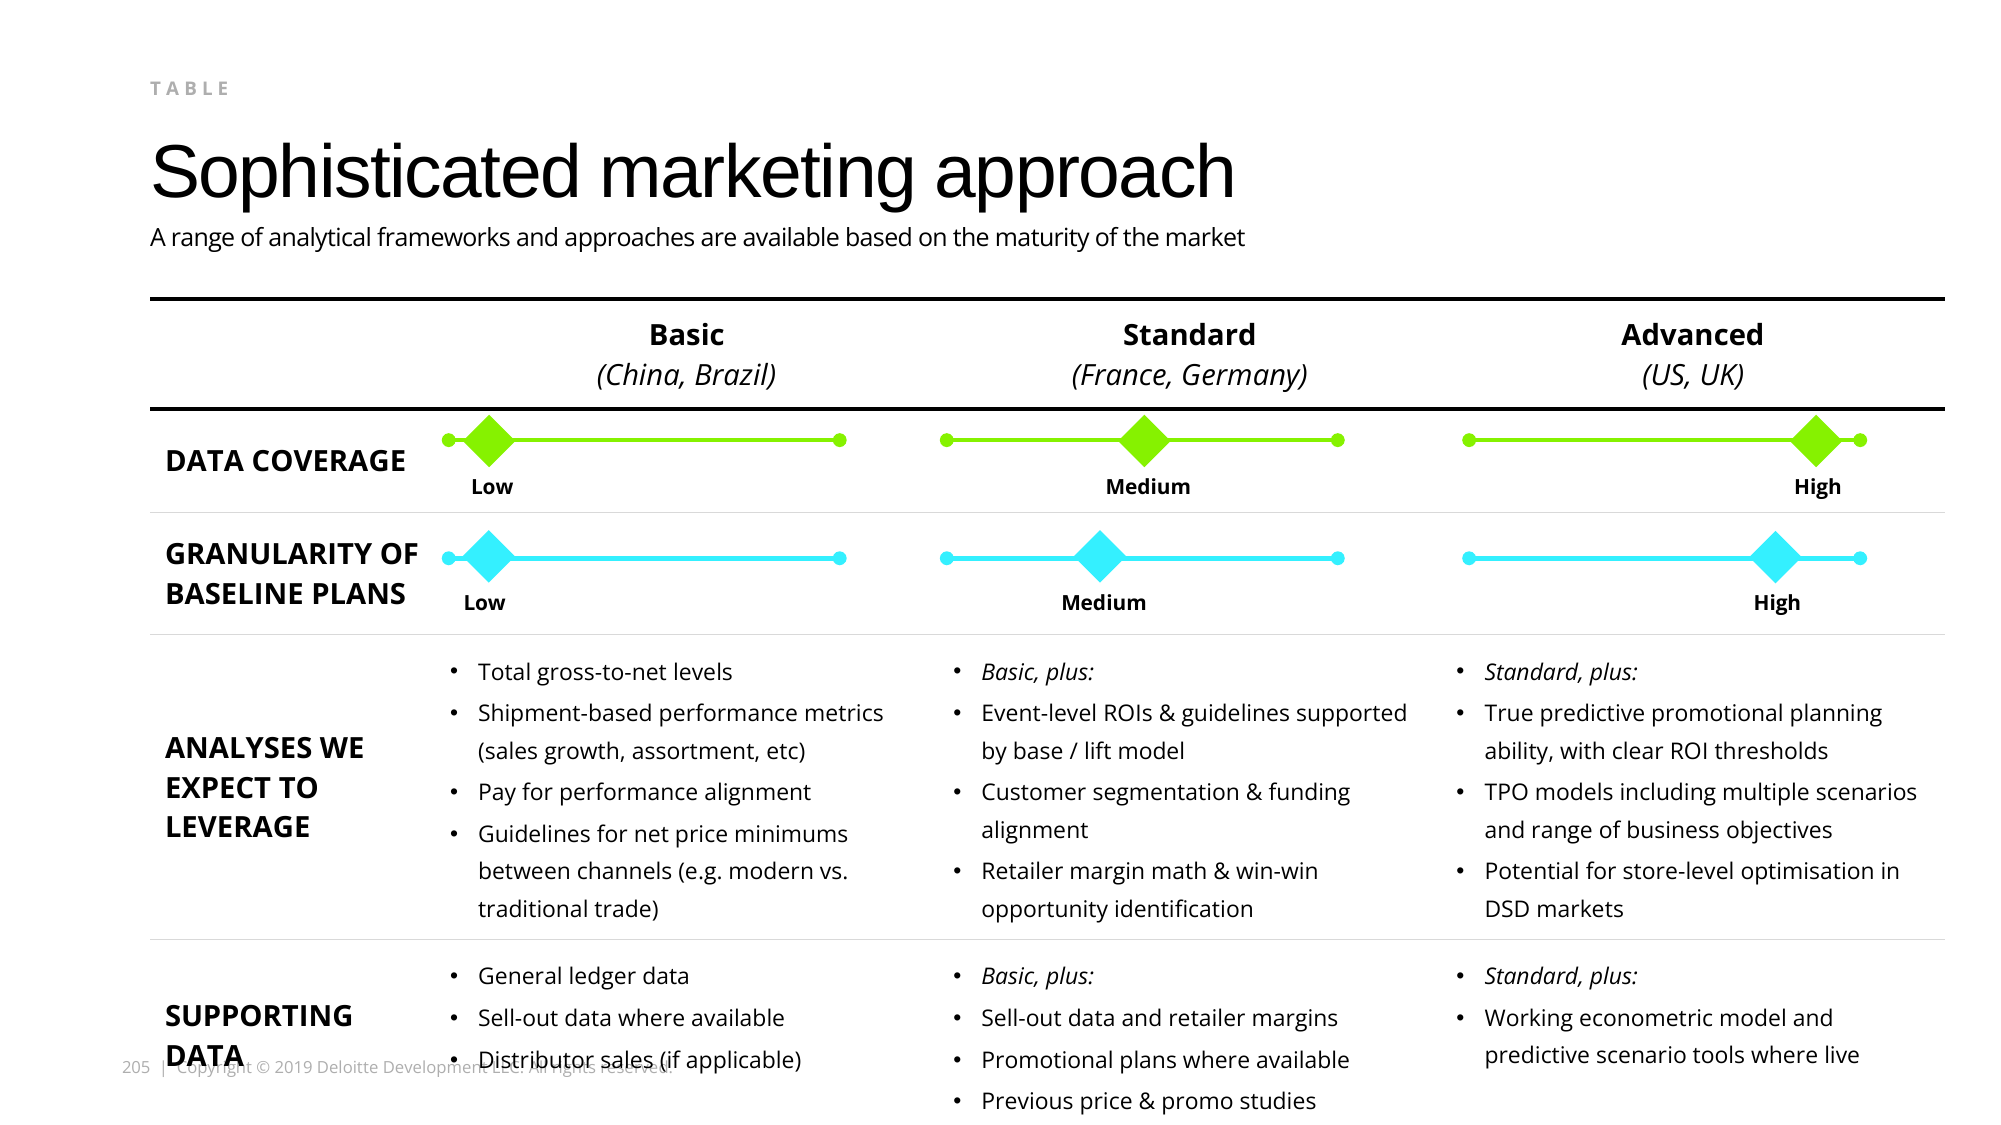

table
# Sophisticated marketing approach
A range of analytical frameworks and approaches are available based on the maturity of the market
|  | Basic (China, Brazil) | Standard (France, Germany) | Advanced (US, UK) |
| --- | --- | --- | --- |
| DATA COVERAGE |  |  |  |
| GRANULARITY OF BASELINE PLANS |  |  |  |
| ANALYSES WE EXPECT TO LEVERAGE | Total gross-to-net levels Shipment-based performance metrics (sales growth, assortment, etc) Pay for performance alignment Guidelines for net price minimums between channels (e.g. modern vs. traditional trade) | Basic, plus: Event-level ROIs & guidelines supported by base / lift model Customer segmentation & funding alignment Retailer margin math & win-win opportunity identification | Standard, plus: True predictive promotional planning ability, with clear ROI thresholds TPO models including multiple scenarios and range of business objectives Potential for store-level optimisation in DSD markets |
| SUPPORTING DATA | General ledger data Sell-out data where available Distributor sales (if applicable) | Basic, plus: Sell-out data and retailer margins Promotional plans where available Previous price & promo studies | Standard, plus: Working econometric model and predictive scenario tools where live |

Low
Medium
High

Low
Medium
High